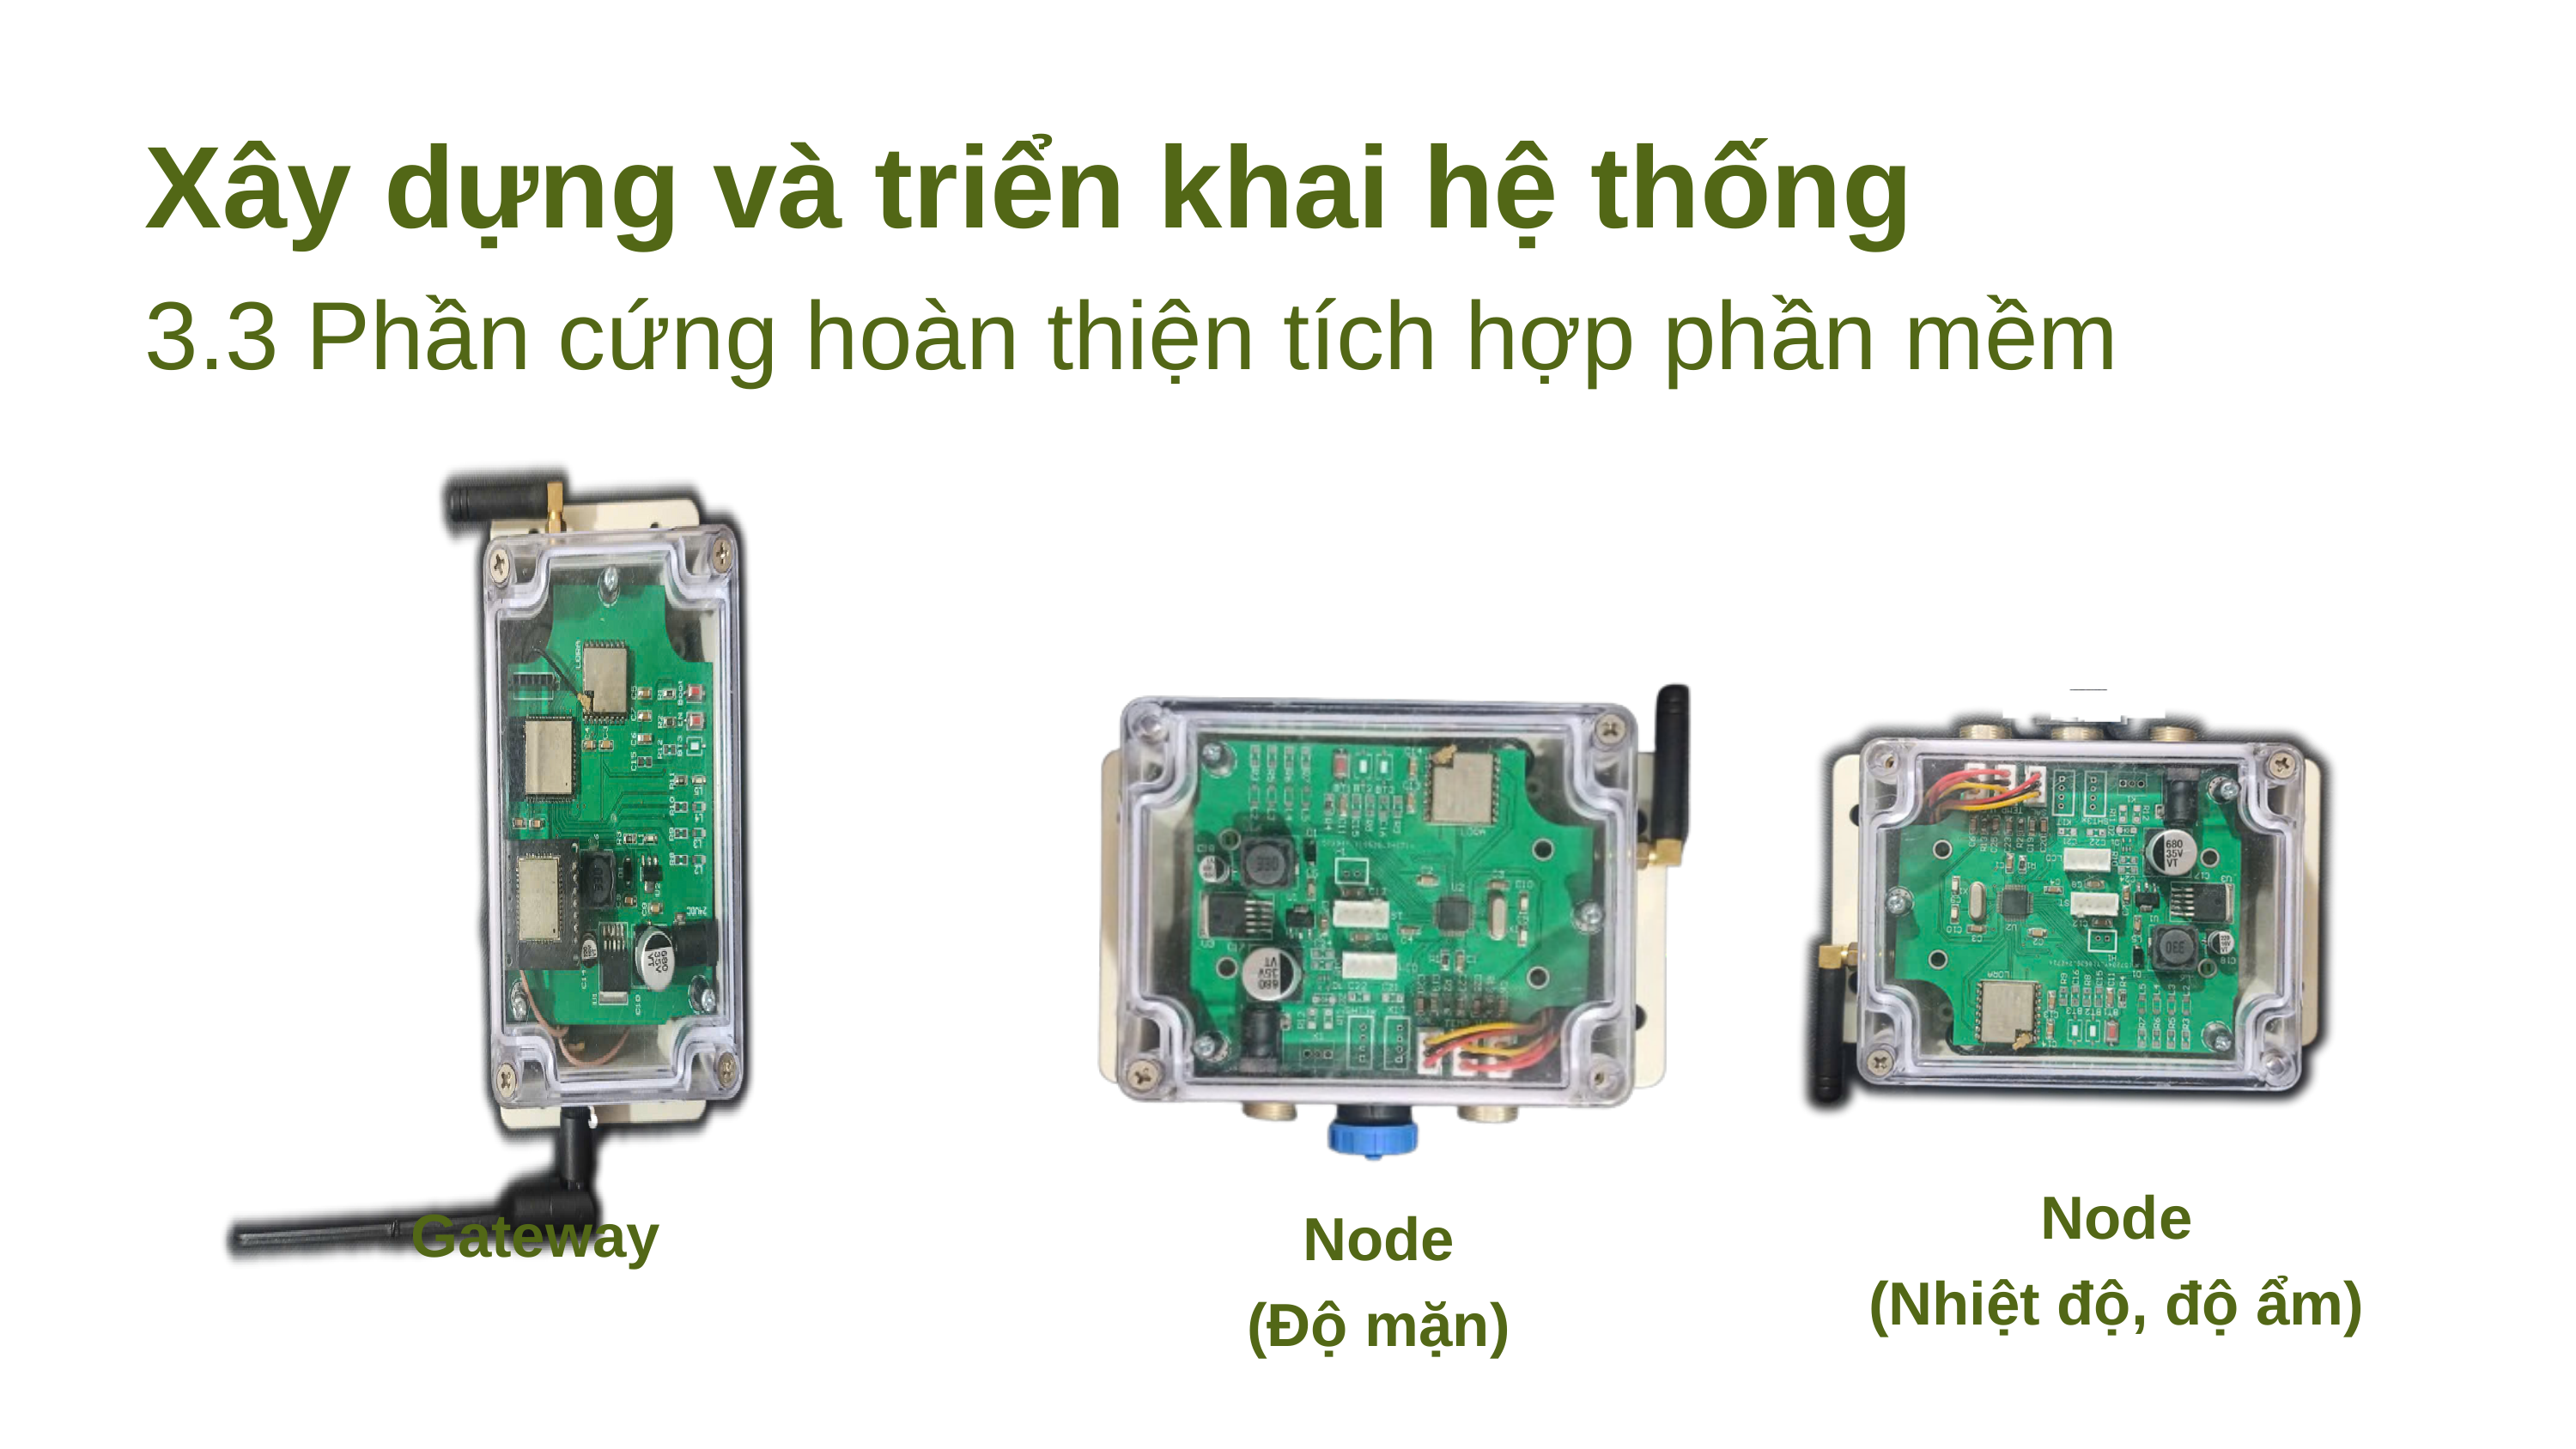

Xây dựng và triển khai hệ thống
3.3 Phần cứng hoàn thiện tích hợp phần mềm

Node
(Nhiệt độ, độ ẩm)
Gateway
Node
(Độ mặn)